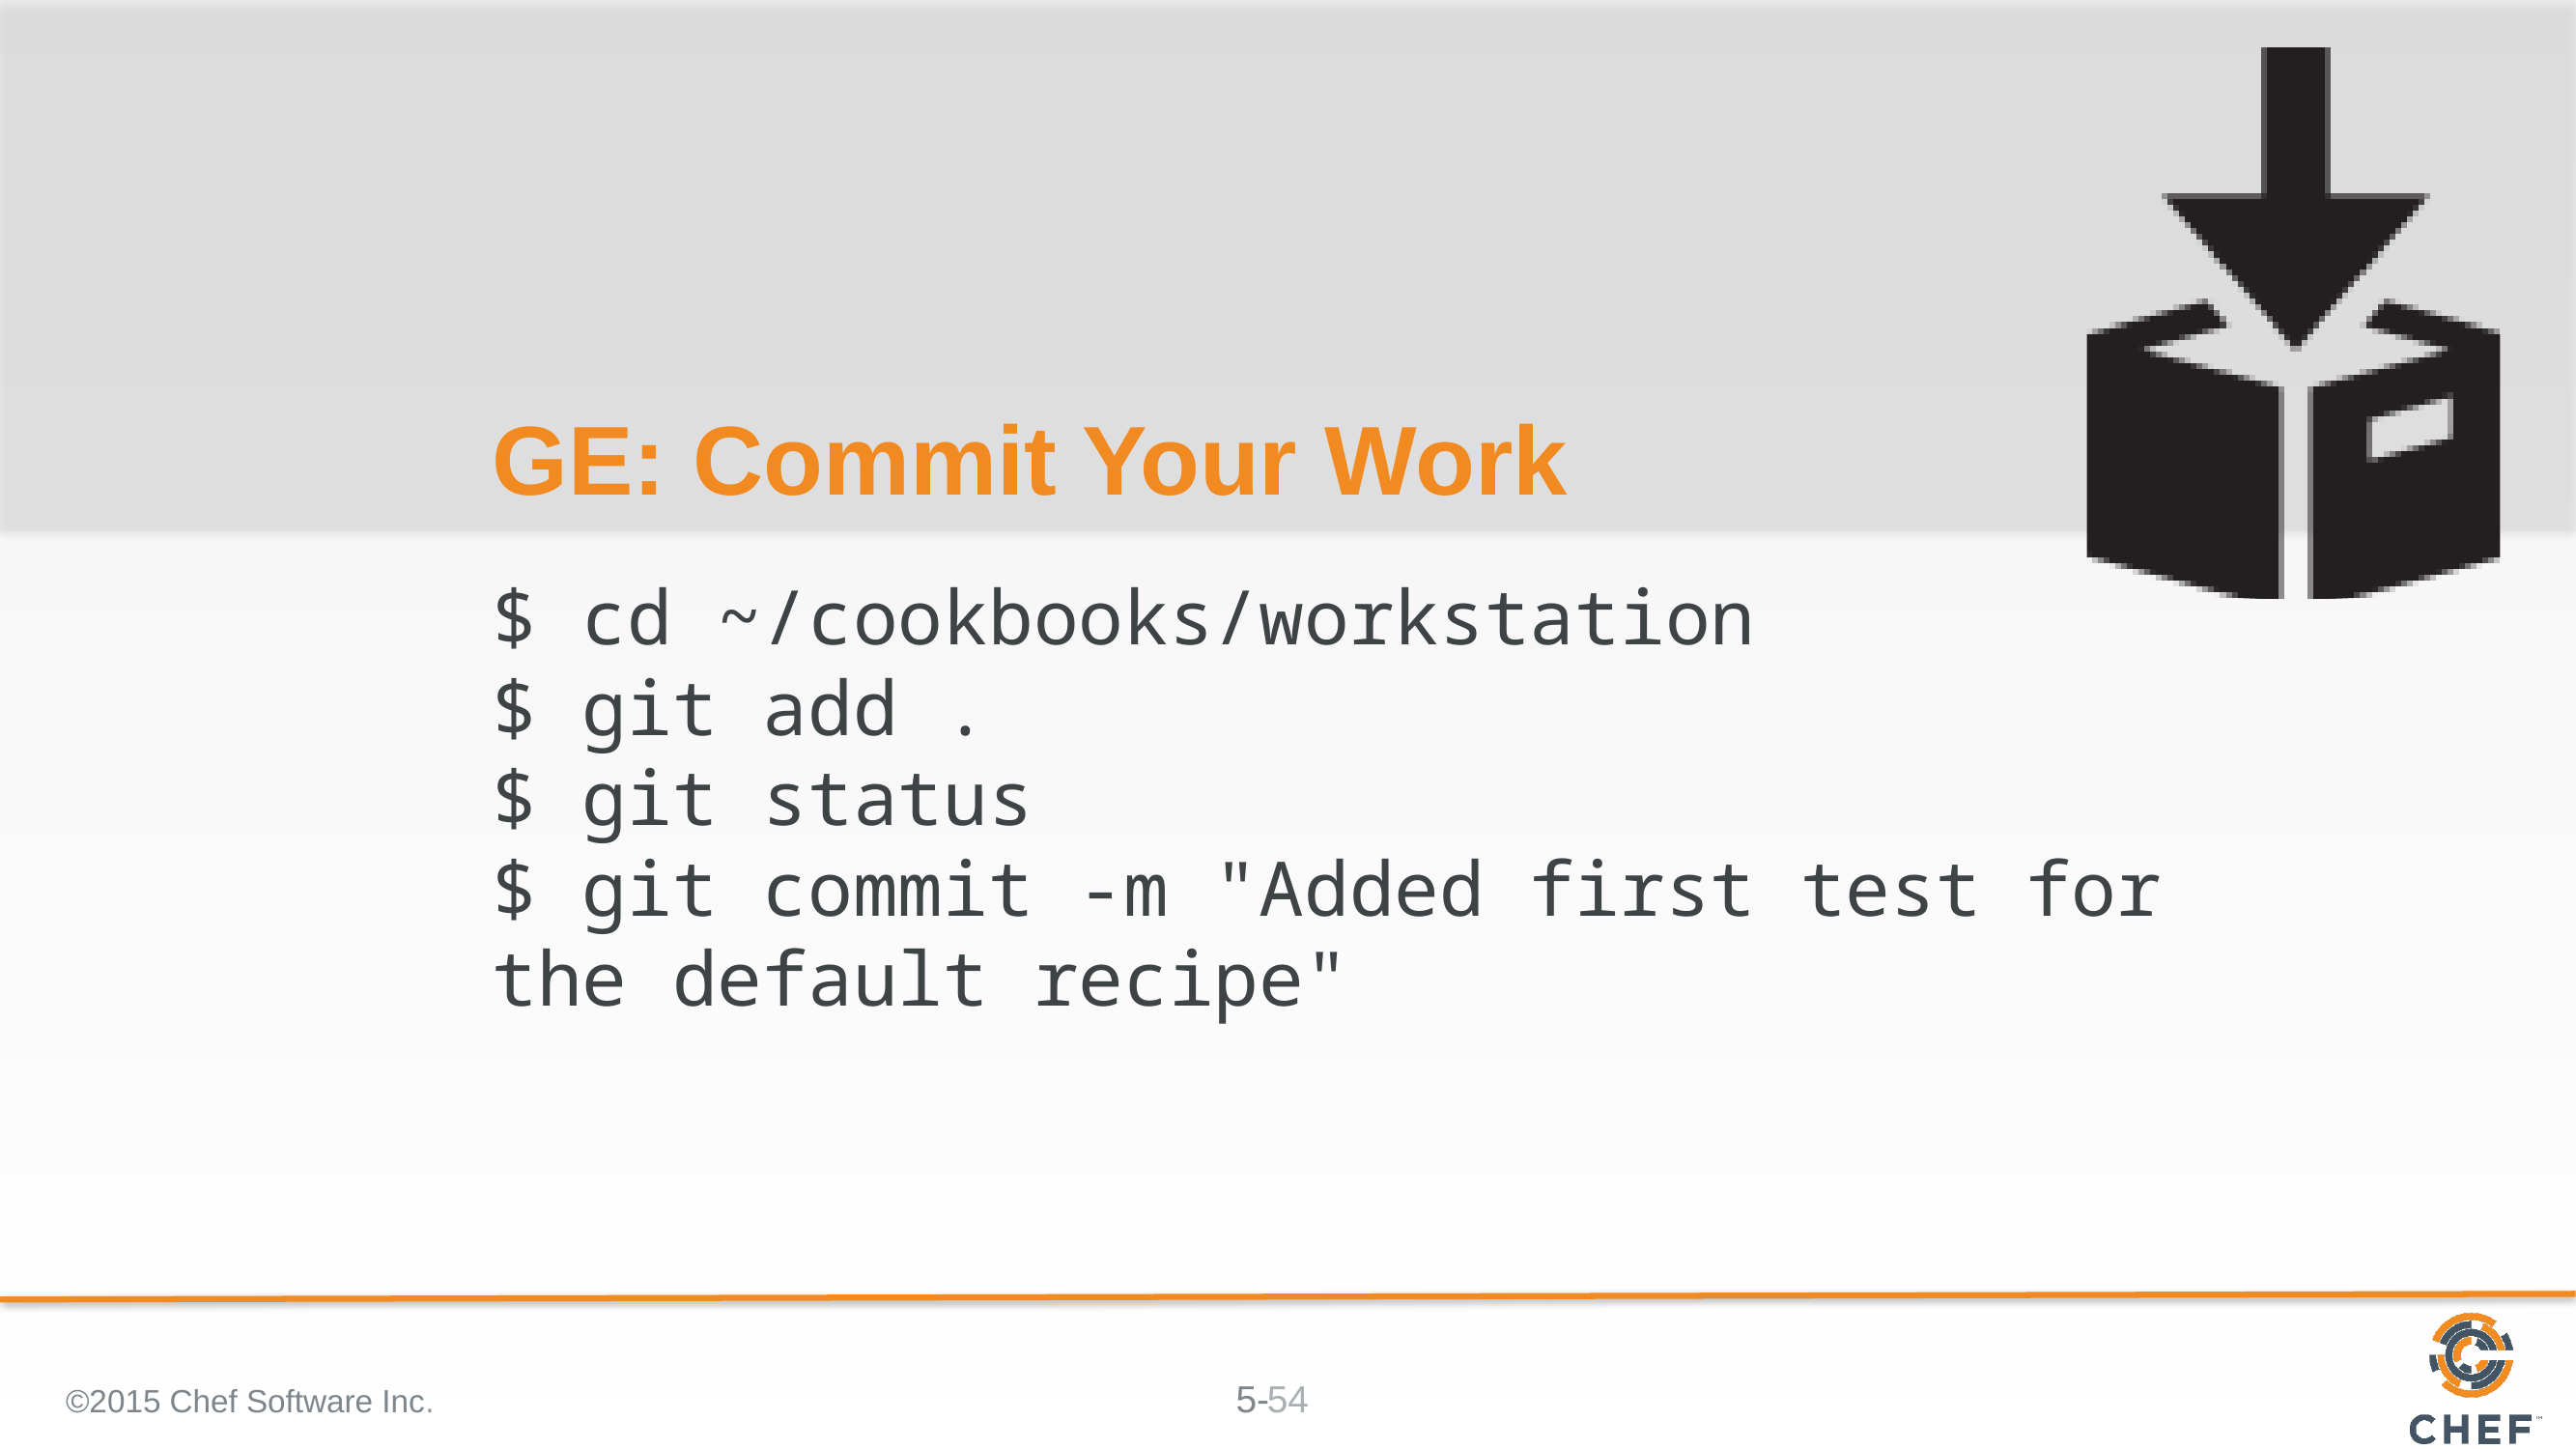

# GE: Commit Your Work
$ cd ~/cookbooks/workstation
$ git add .
$ git status
$ git commit -m "Added first test for the default recipe"
©2015 Chef Software Inc.
54